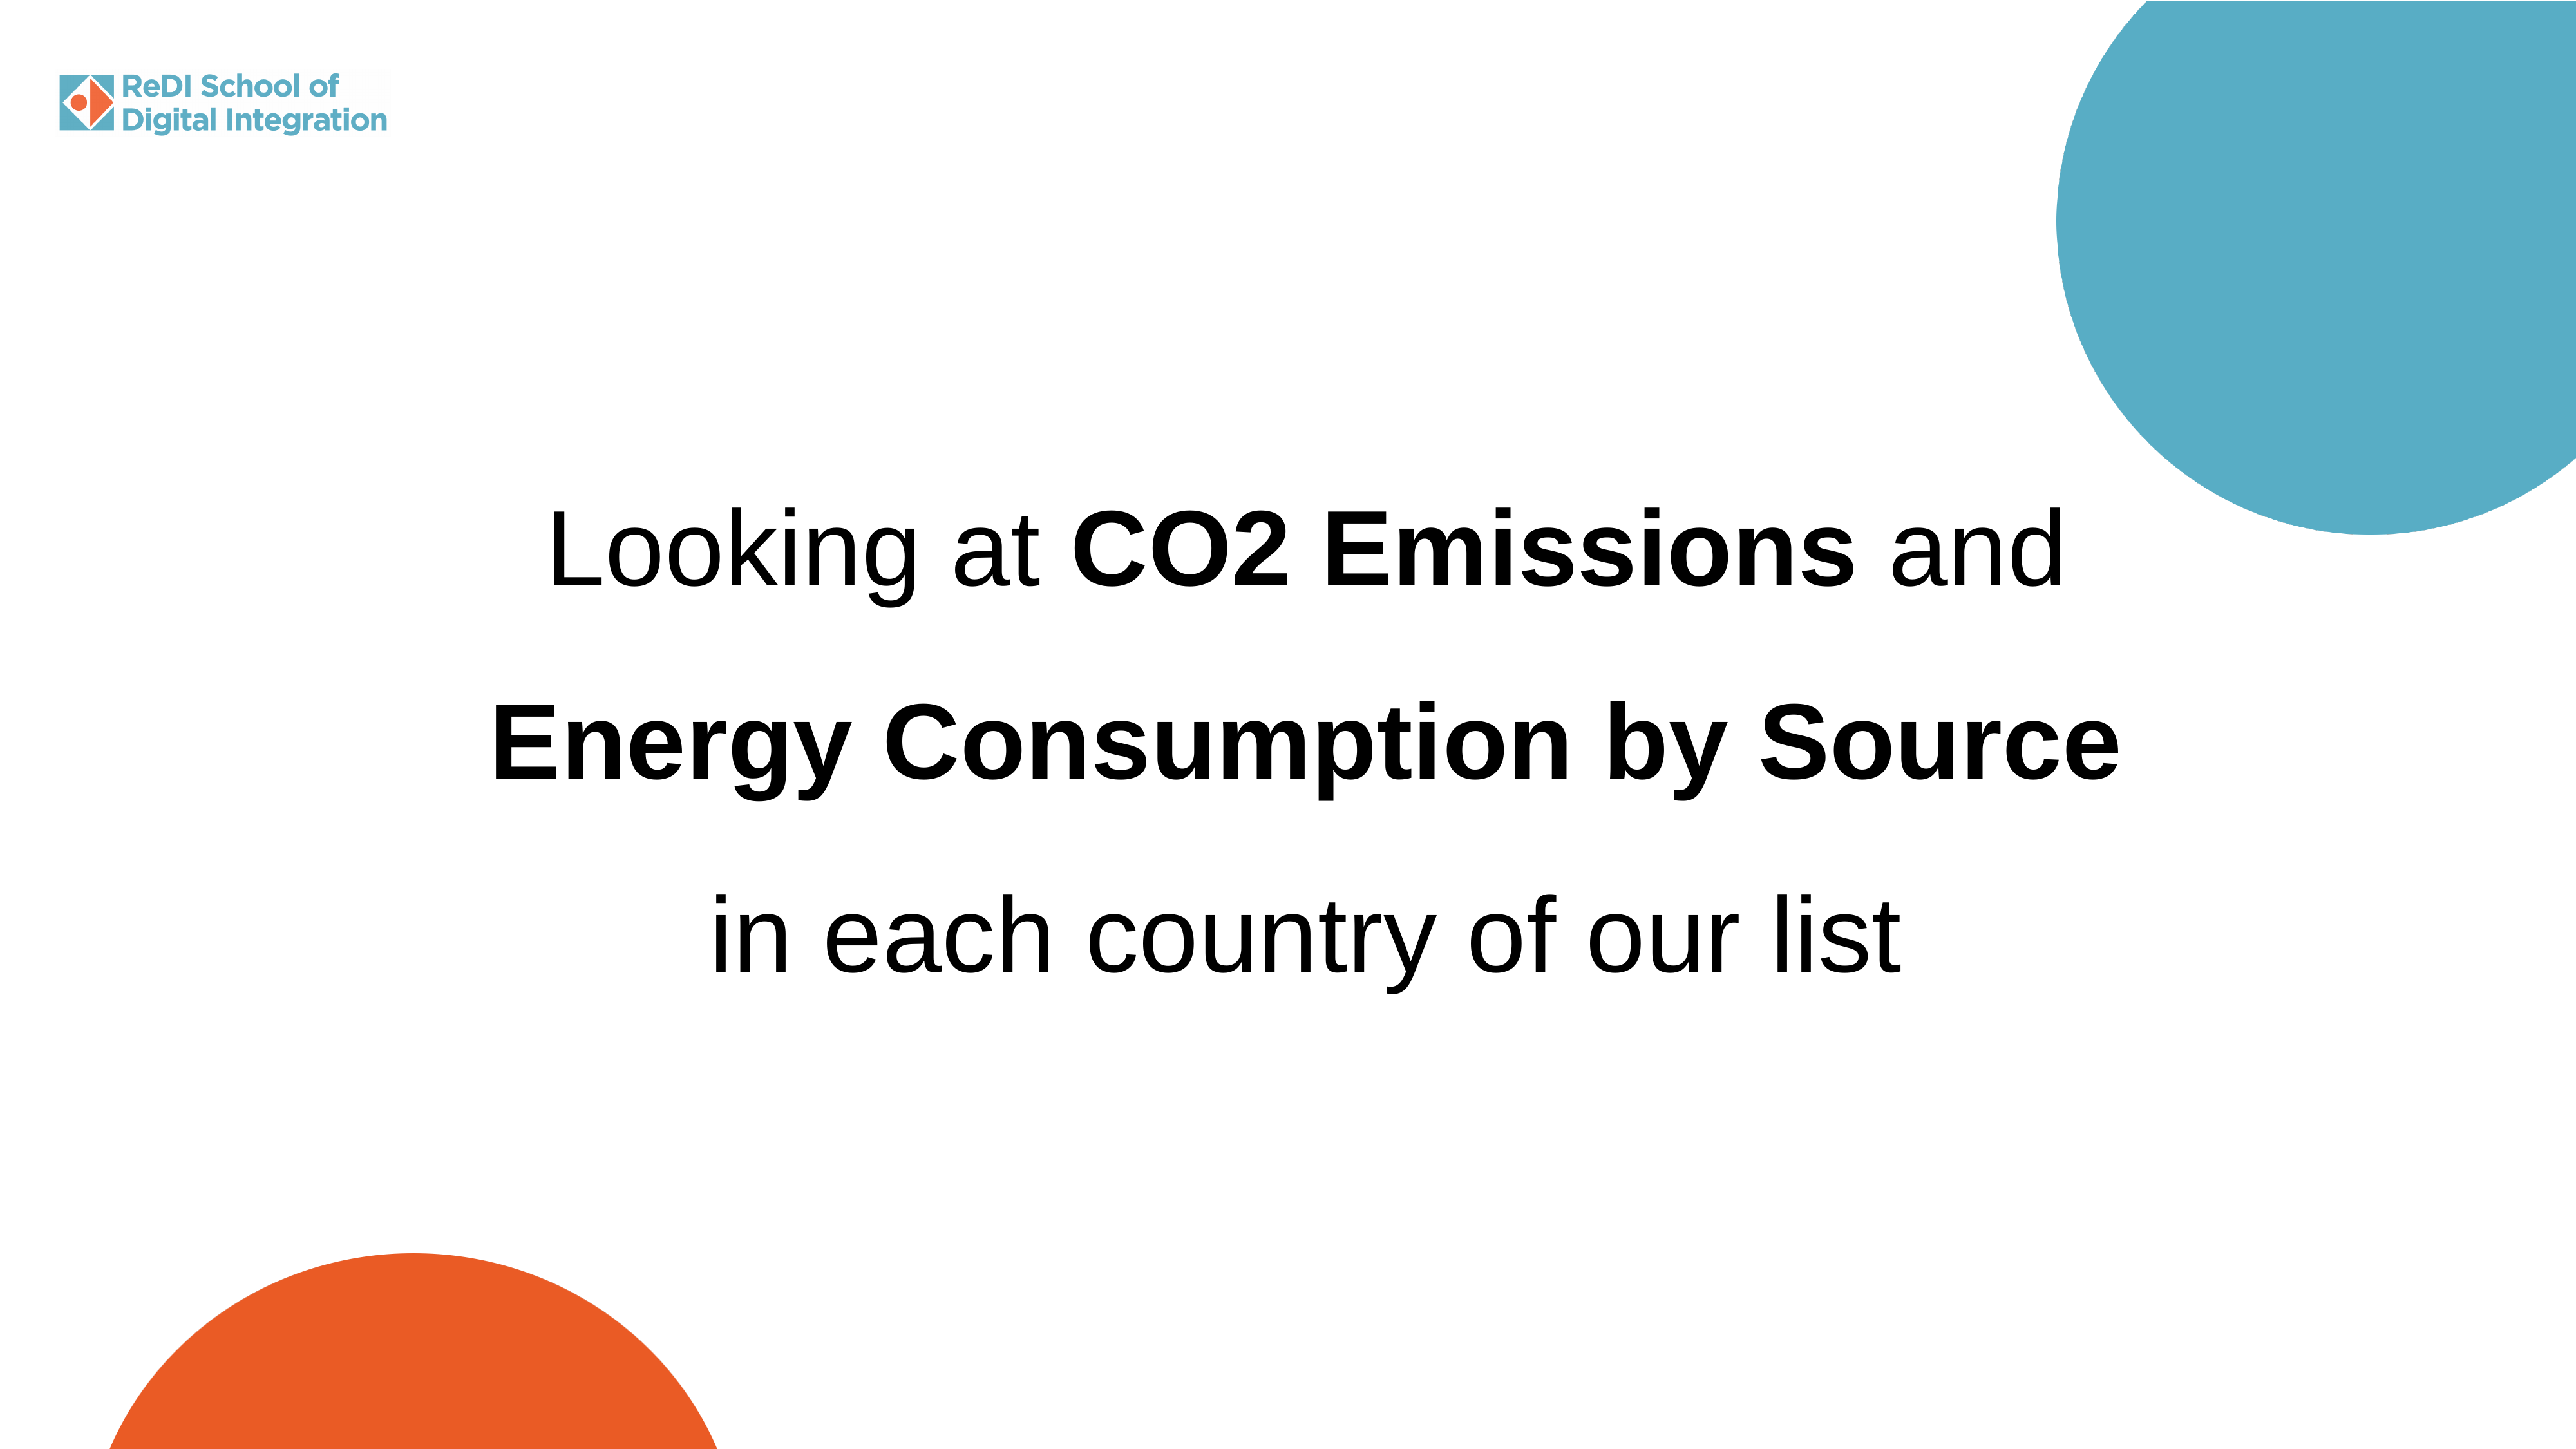

Looking at CO2 Emissions and Energy Consumption by Source in each country of our list